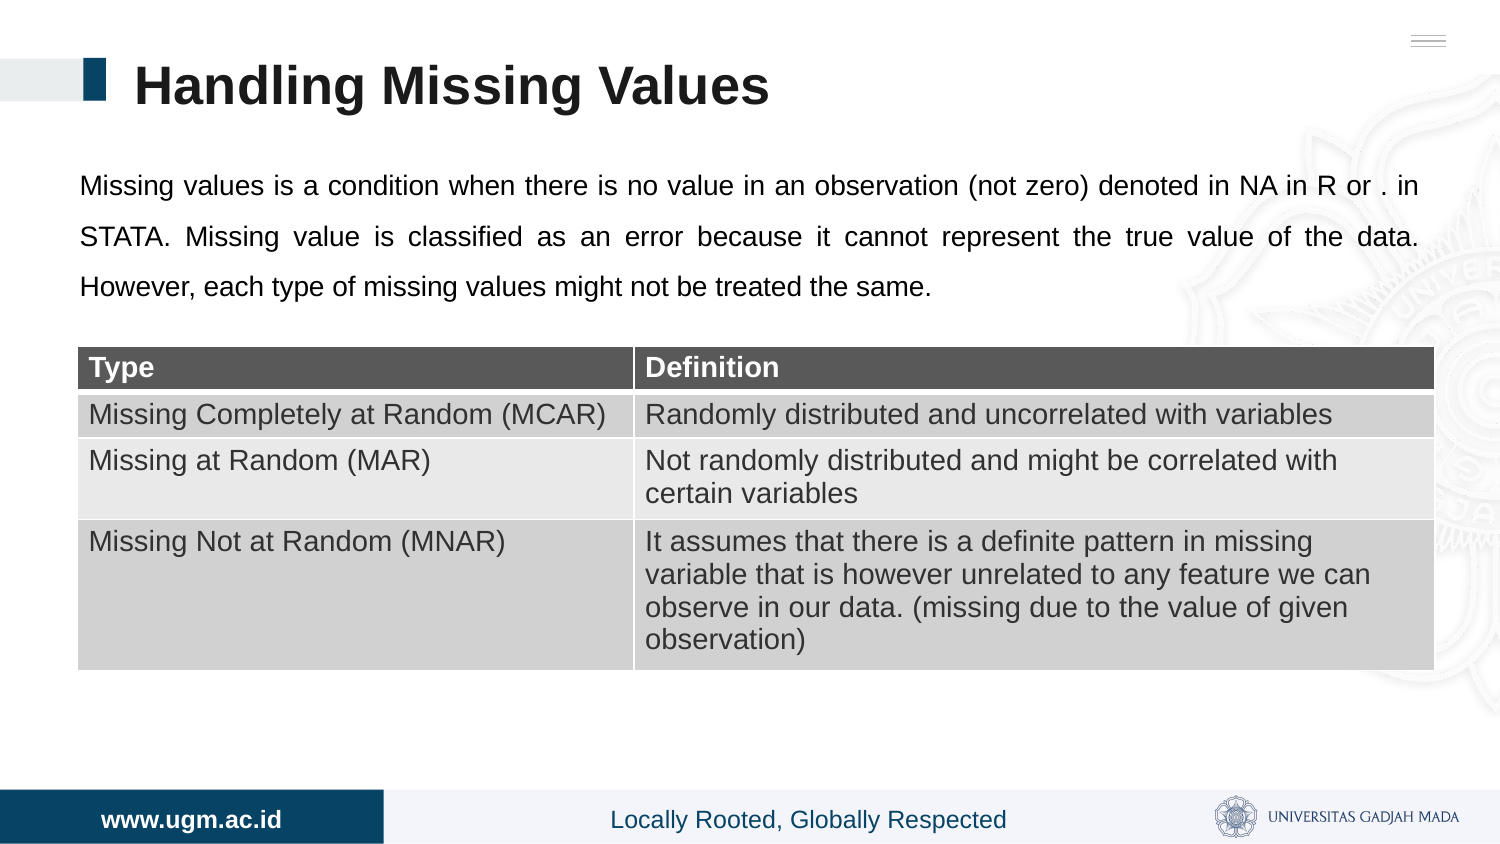

# Handling Missing Values
Missing values is a condition when there is no value in an observation (not zero) denoted in NA in R or . in STATA. Missing value is classified as an error because it cannot represent the true value of the data. However, each type of missing values might not be treated the same.
| Type | Definition |
| --- | --- |
| Missing Completely at Random (MCAR) | Randomly distributed and uncorrelated with variables |
| Missing at Random (MAR) | Not randomly distributed and might be correlated with certain variables |
| Missing Not at Random (MNAR) | It assumes that there is a definite pattern in missing variable that is however unrelated to any feature we can observe in our data. (missing due to the value of given observation) |